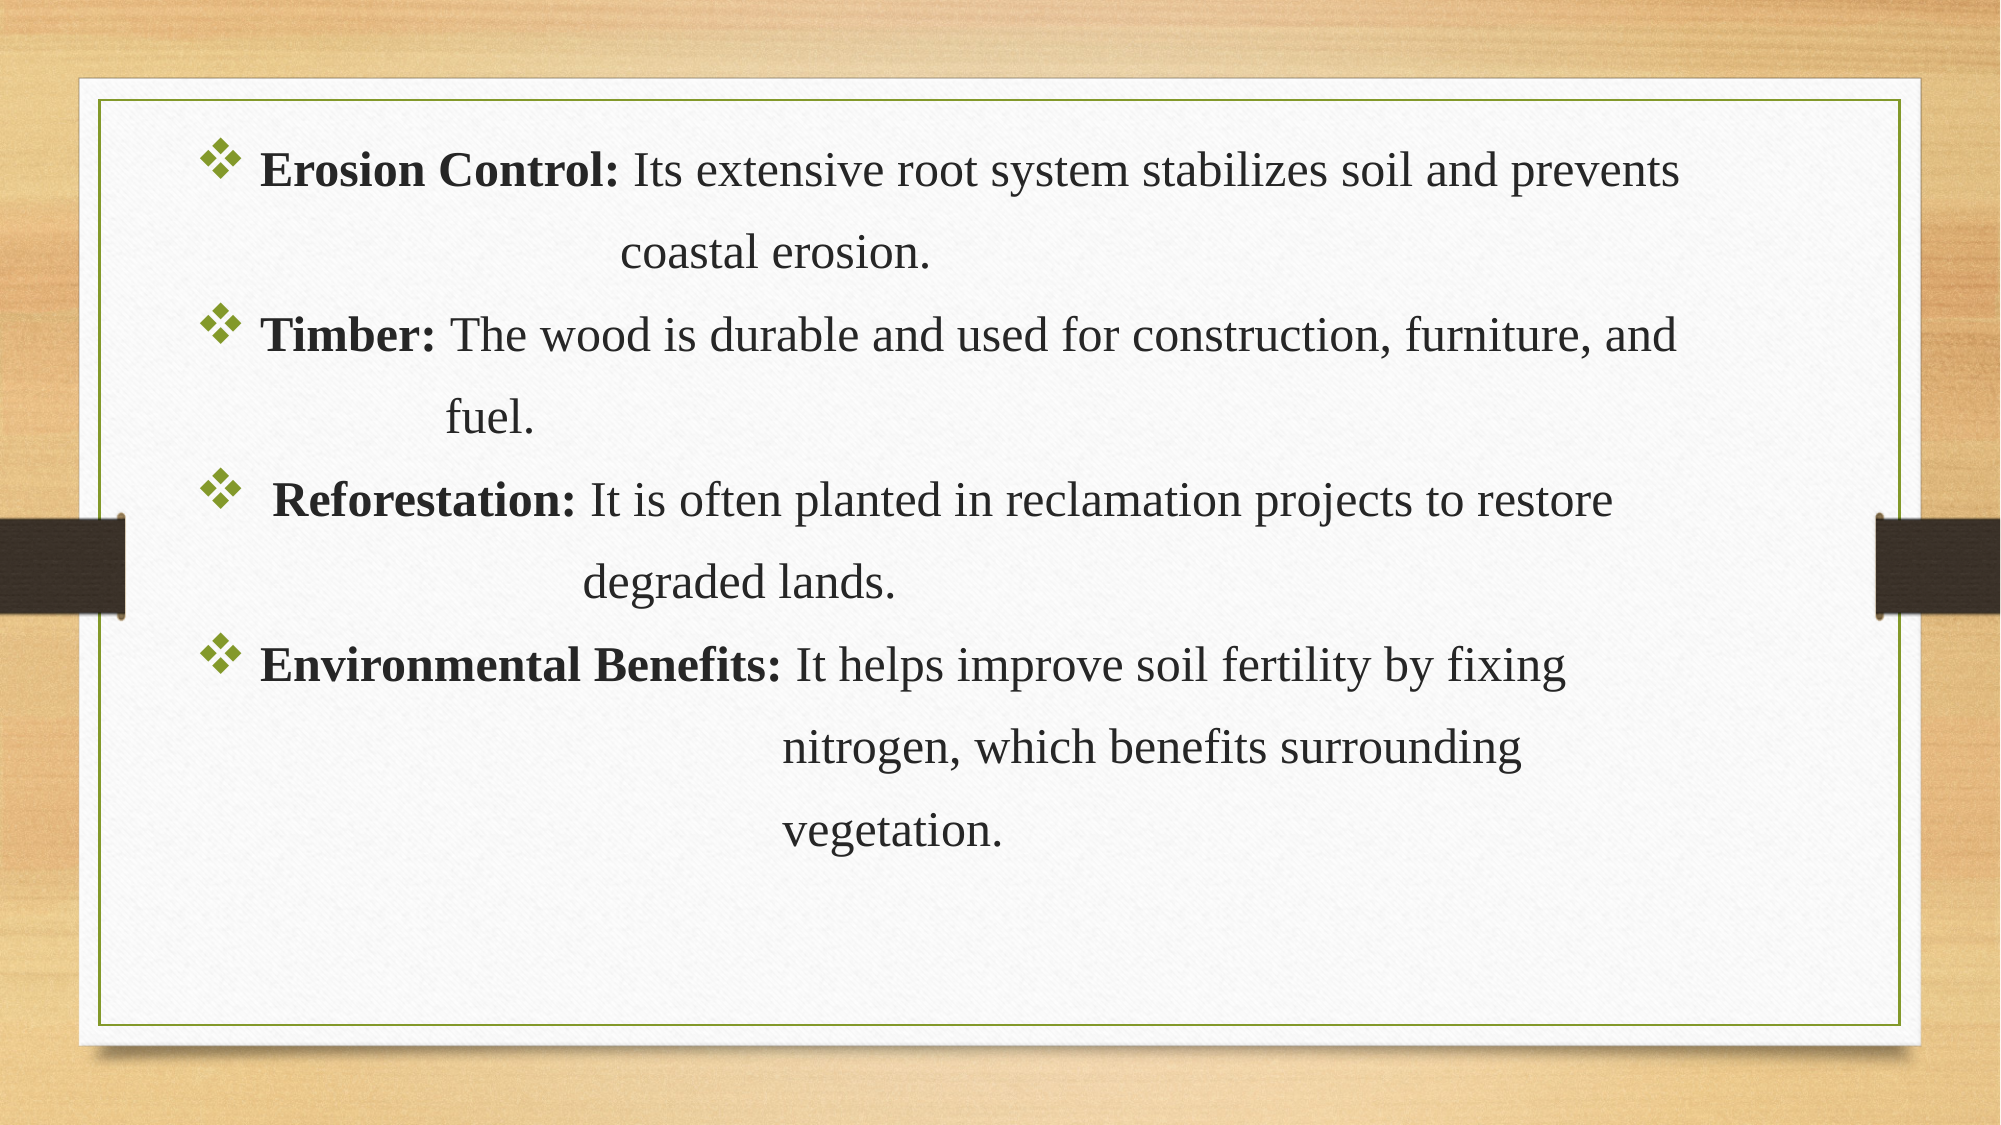

Erosion Control: Its extensive root system stabilizes soil and prevents
                                  coastal erosion.
 Timber: The wood is durable and used for construction, furniture, and
                    fuel.
  Reforestation: It is often planted in reclamation projects to restore
                               degraded lands.
 Environmental Benefits: It helps improve soil fertility by fixing
                                               nitrogen, which benefits surrounding
                                               vegetation.